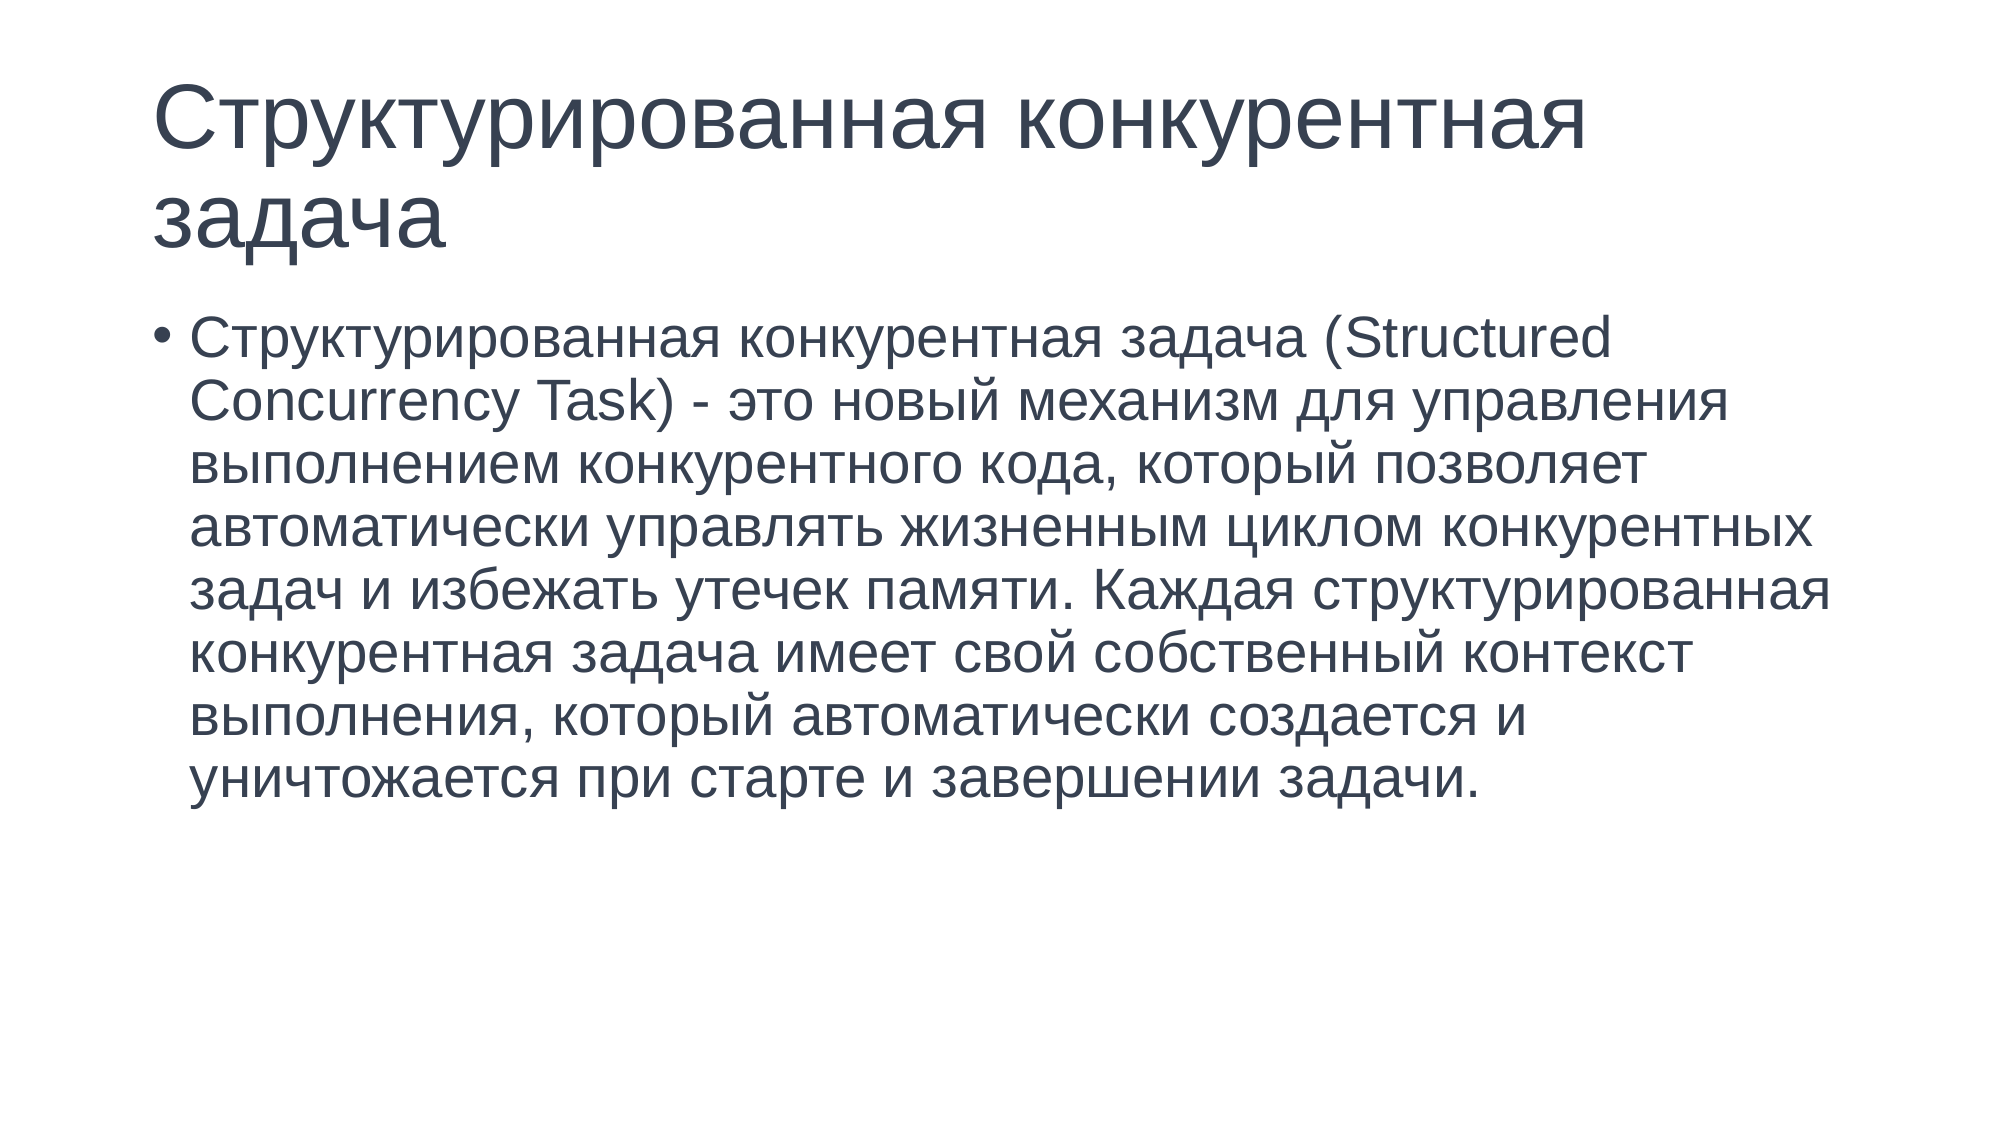

# Структурированная конкурентная задача
Структурированная конкурентная задача (Structured Concurrency Task) - это новый механизм для управления выполнением конкурентного кода, который позволяет автоматически управлять жизненным циклом конкурентных задач и избежать утечек памяти. Каждая структурированная конкурентная задача имеет свой собственный контекст выполнения, который автоматически создается и уничтожается при старте и завершении задачи.